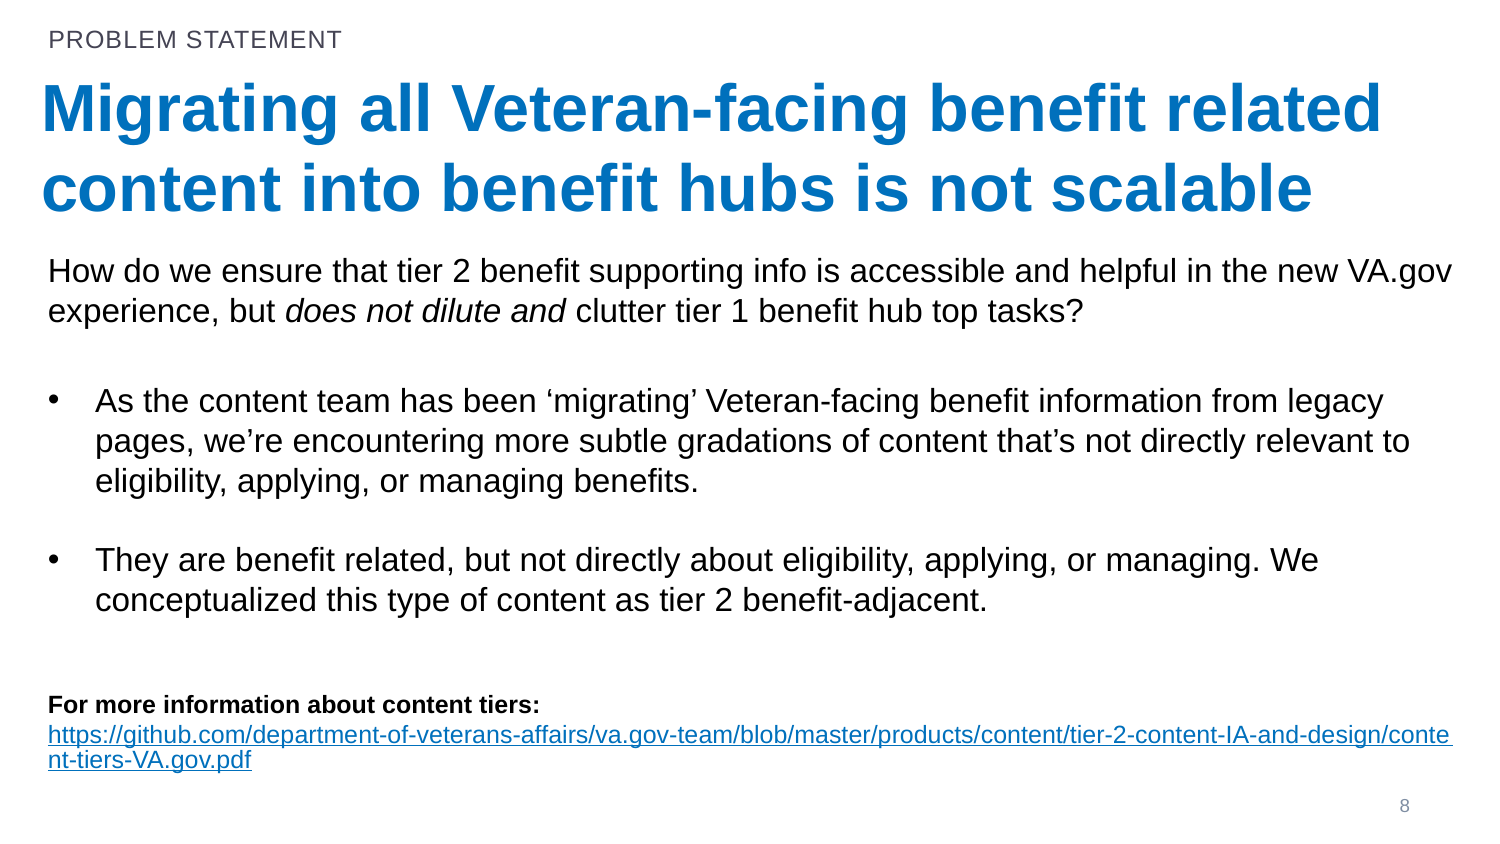

Problem statement
# Migrating all Veteran-facing benefit related content into benefit hubs is not scalable
How do we ensure that tier 2 benefit supporting info is accessible and helpful in the new VA.gov experience, but does not dilute and clutter tier 1 benefit hub top tasks?

As the content team has been ‘migrating’ Veteran-facing benefit information from legacy pages, we’re encountering more subtle gradations of content that’s not directly relevant to eligibility, applying, or managing benefits.
They are benefit related, but not directly about eligibility, applying, or managing. We conceptualized this type of content as tier 2 benefit-adjacent.

For more information about content tiers:
https://github.com/department-of-veterans-affairs/va.gov-team/blob/master/products/content/tier-2-content-IA-and-design/content-tiers-VA.gov.pdf
8